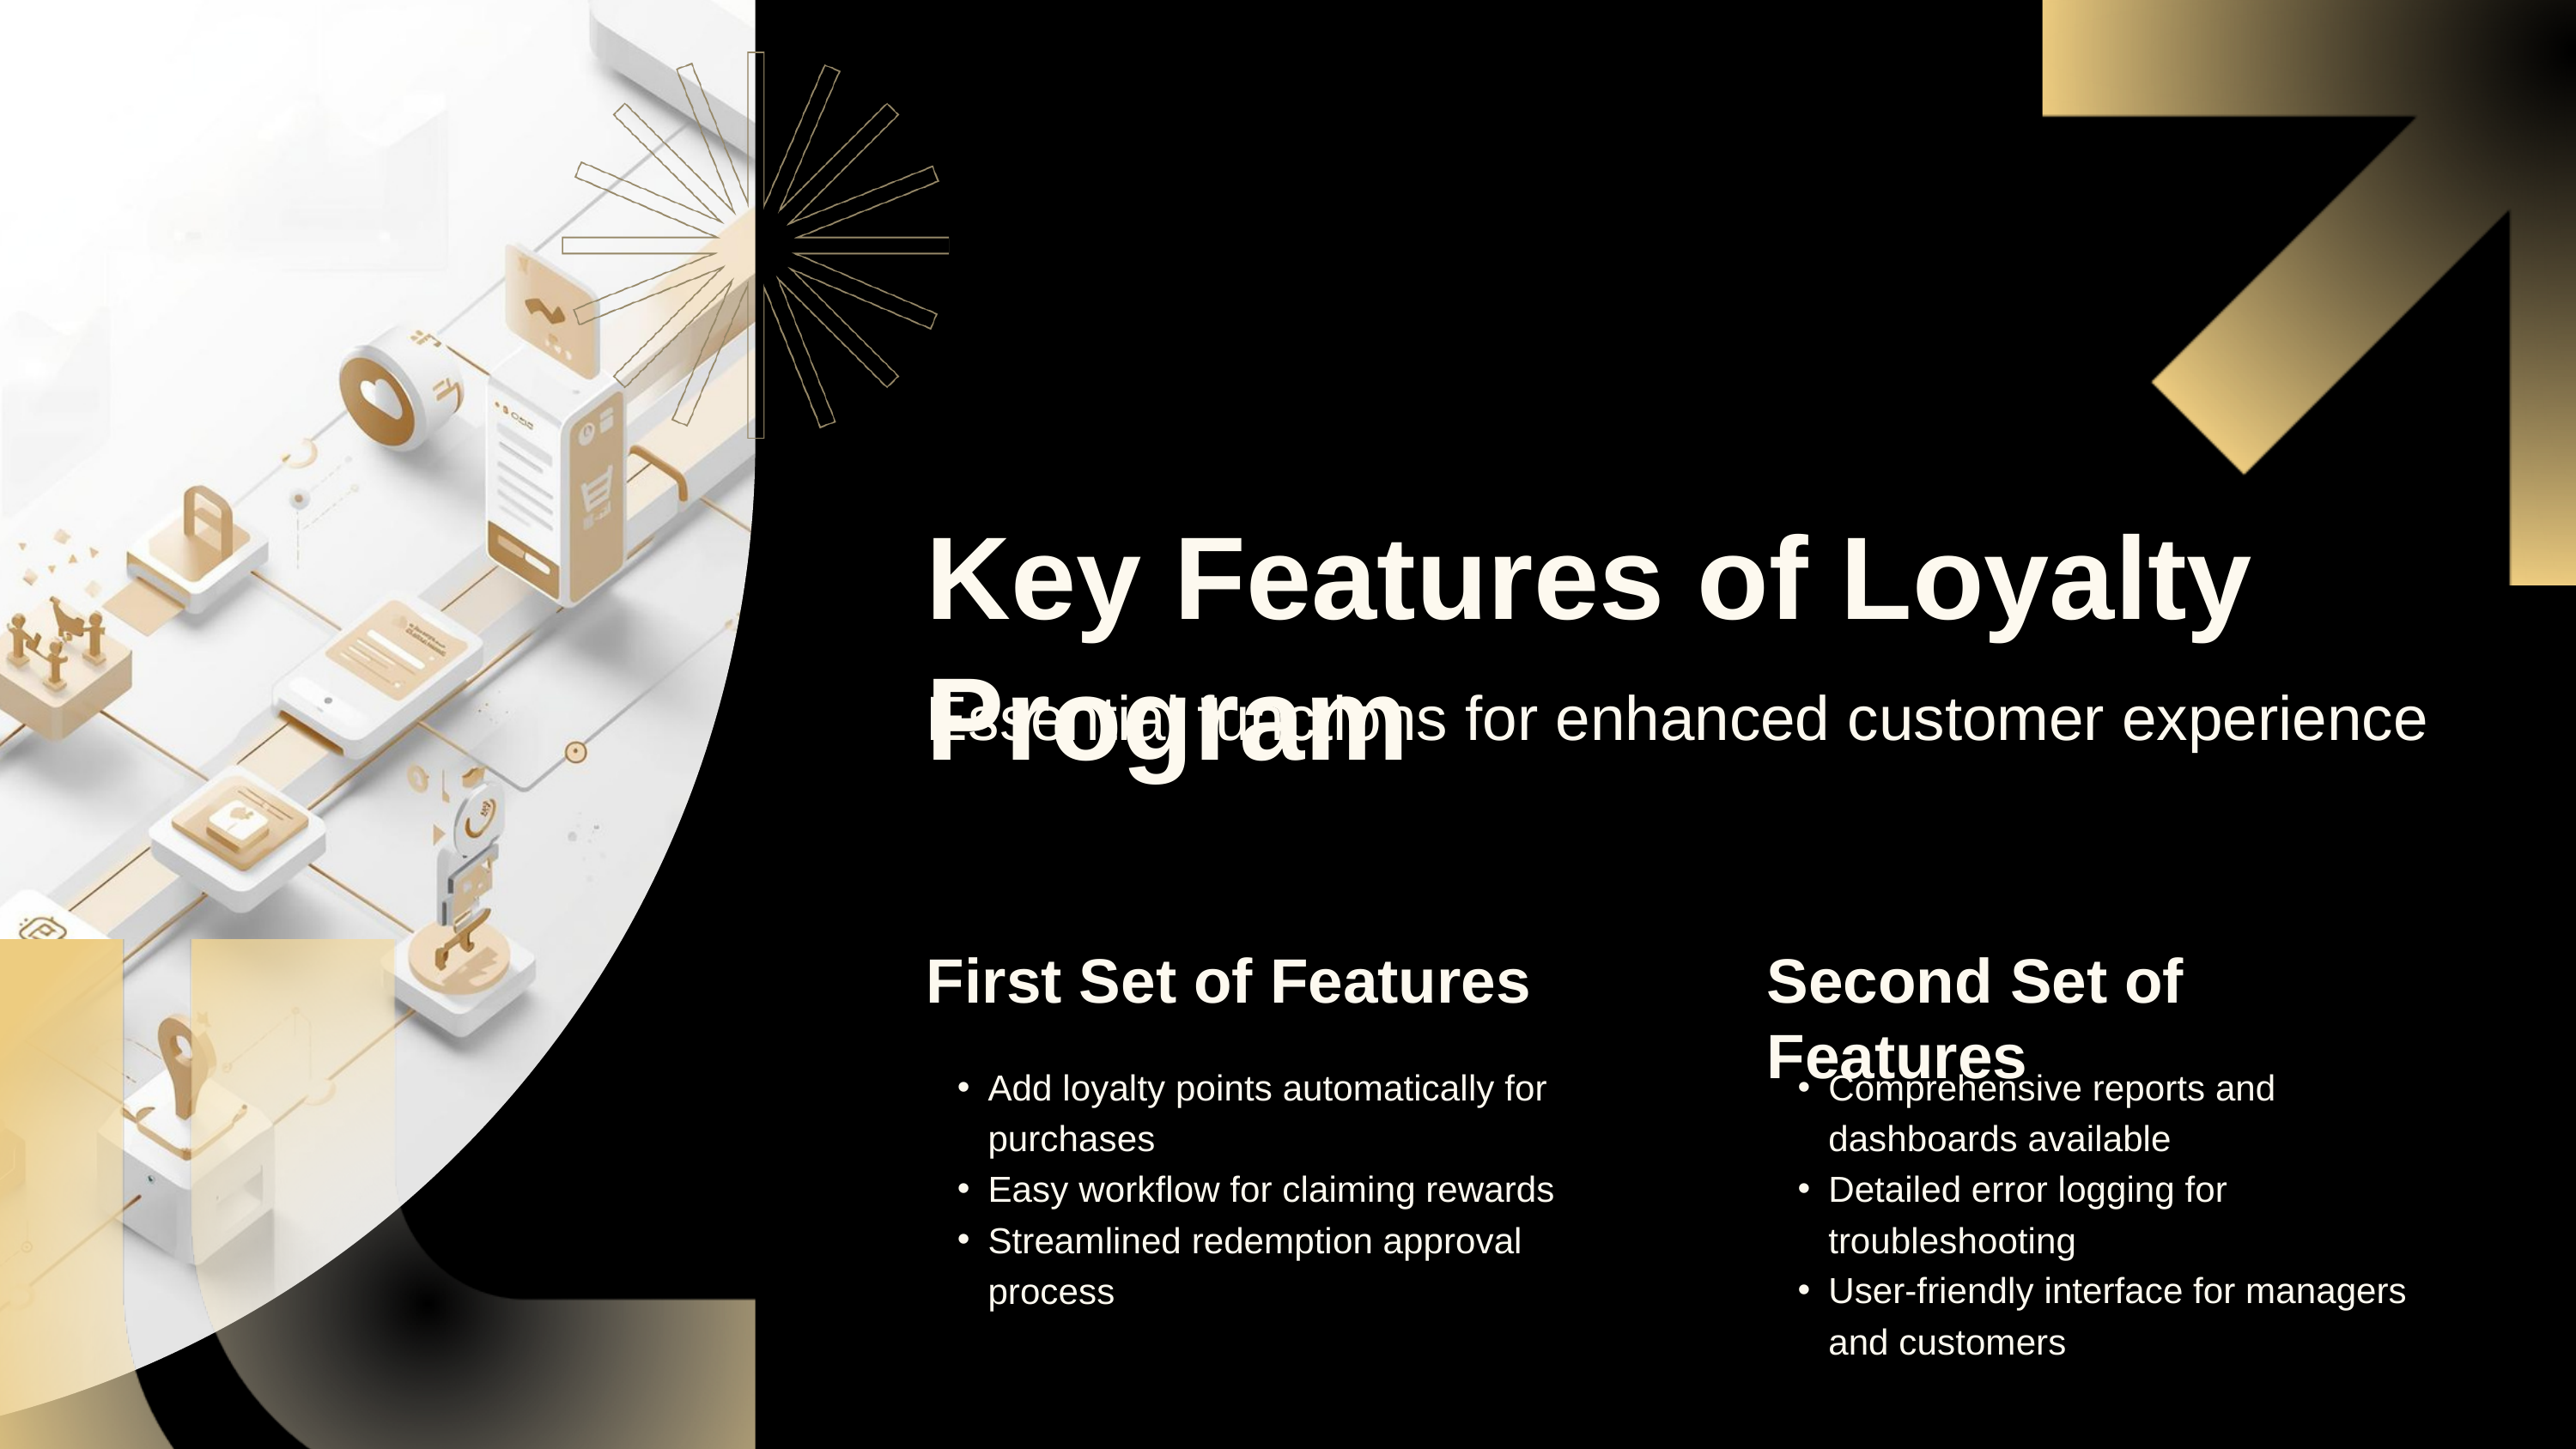

Key Features of Loyalty Program
Essential functions for enhanced customer experience

First Set of Features
Add loyalty points automatically for purchases
Easy workflow for claiming rewards
Streamlined redemption approval process
Second Set of Features
Comprehensive reports and dashboards available
Detailed error logging for troubleshooting
User-friendly interface for managers and customers